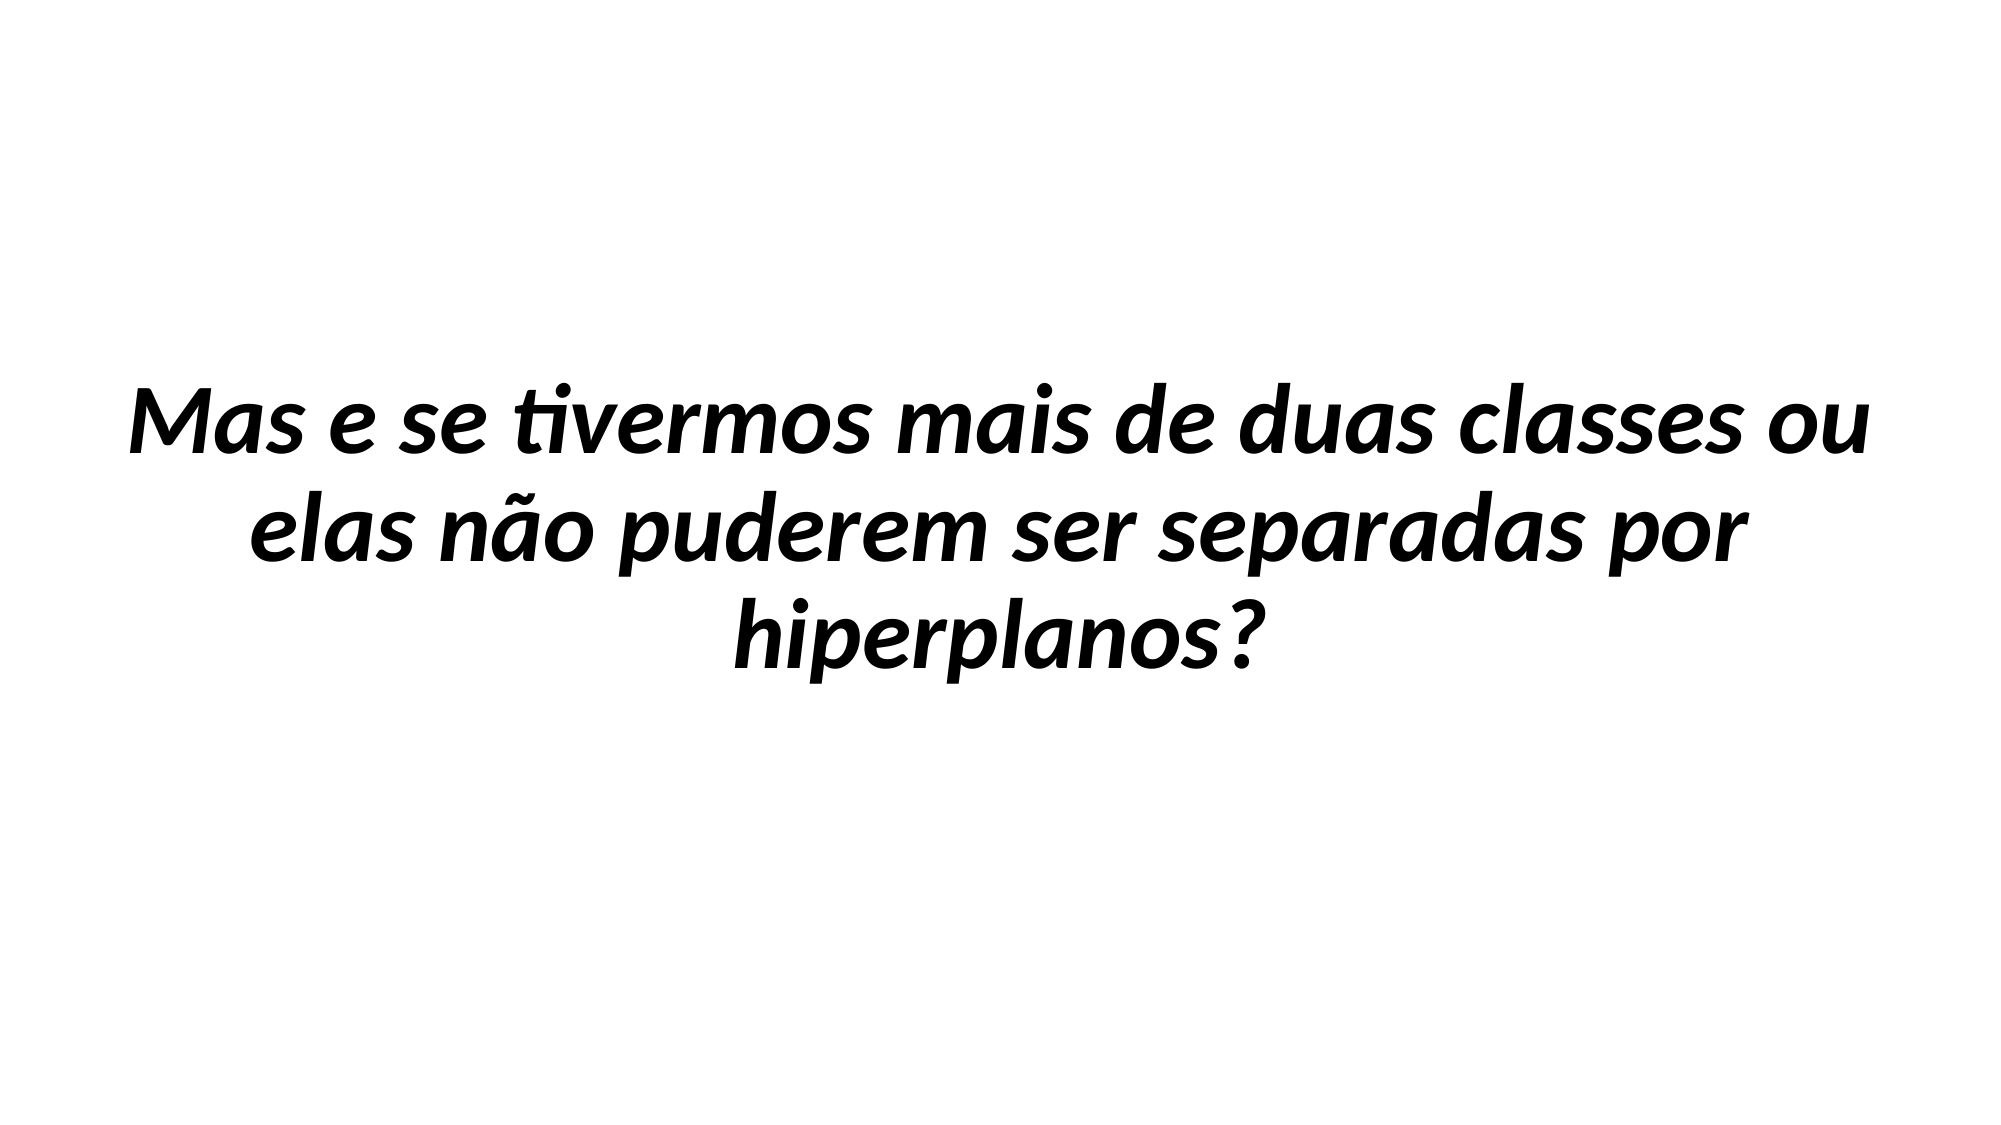

Mas e se tivermos mais de duas classes ou elas não puderem ser separadas por hiperplanos?